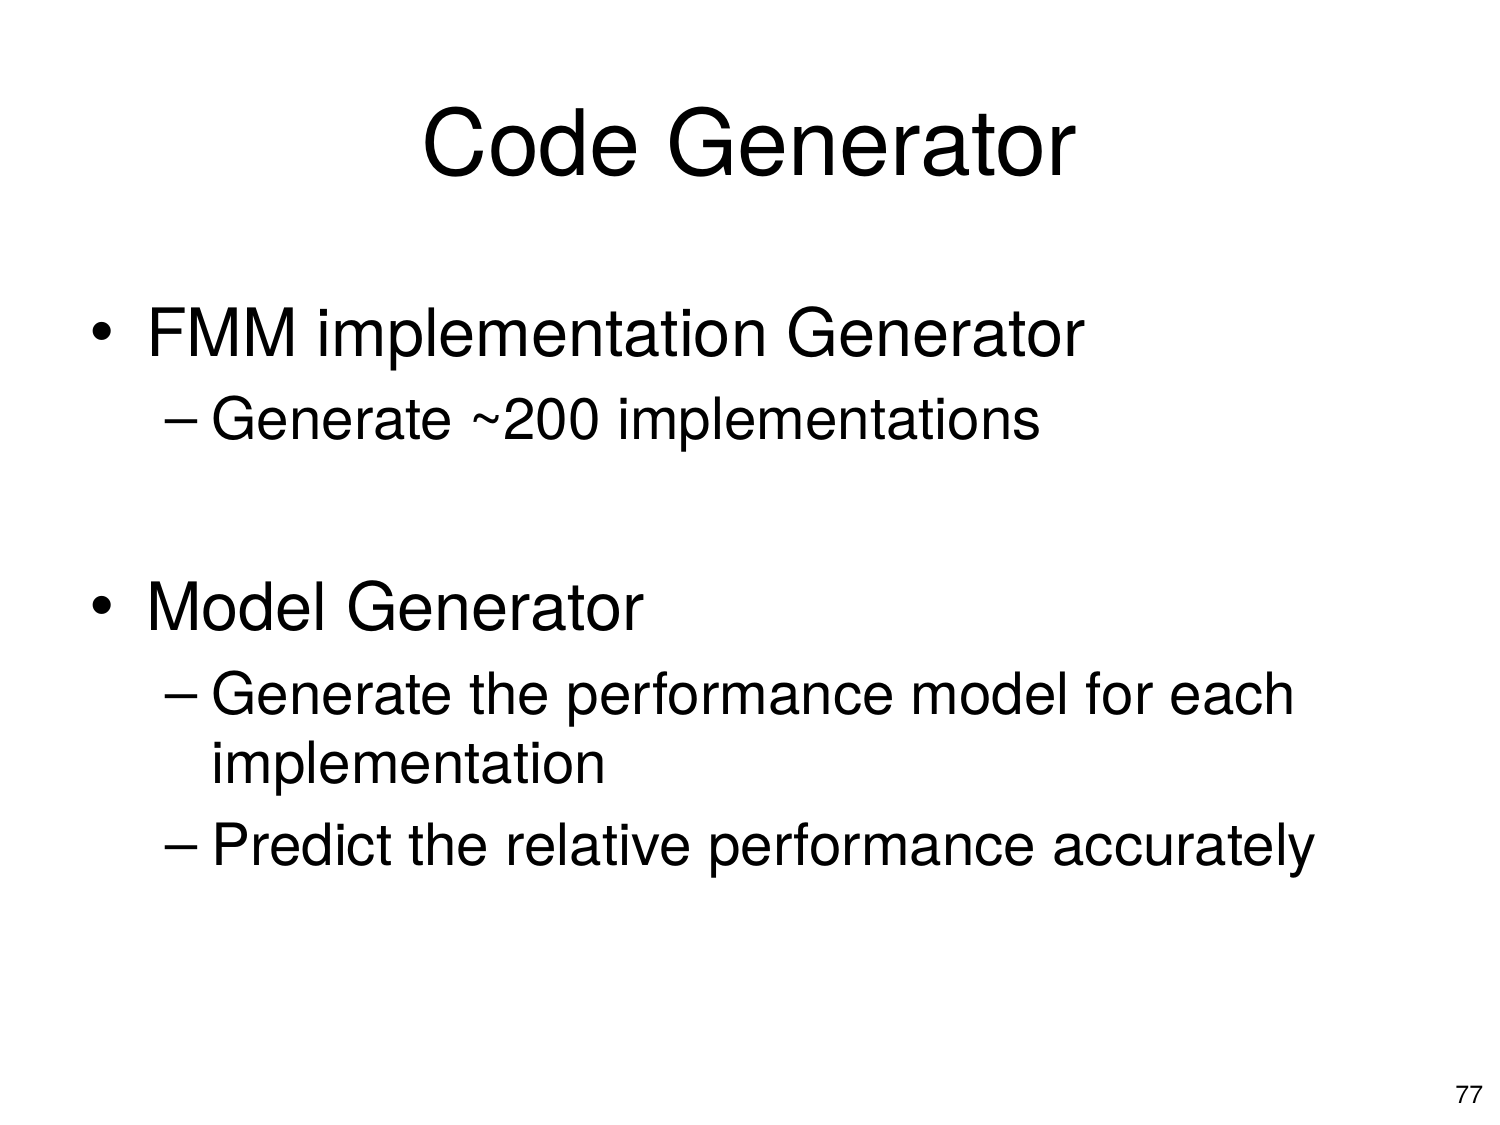

# Code Generator
FMM implementation Generator
Generate ~200 implementations

Model Generator
Generate the performance model for each implementation
Predict the relative performance accurately
77